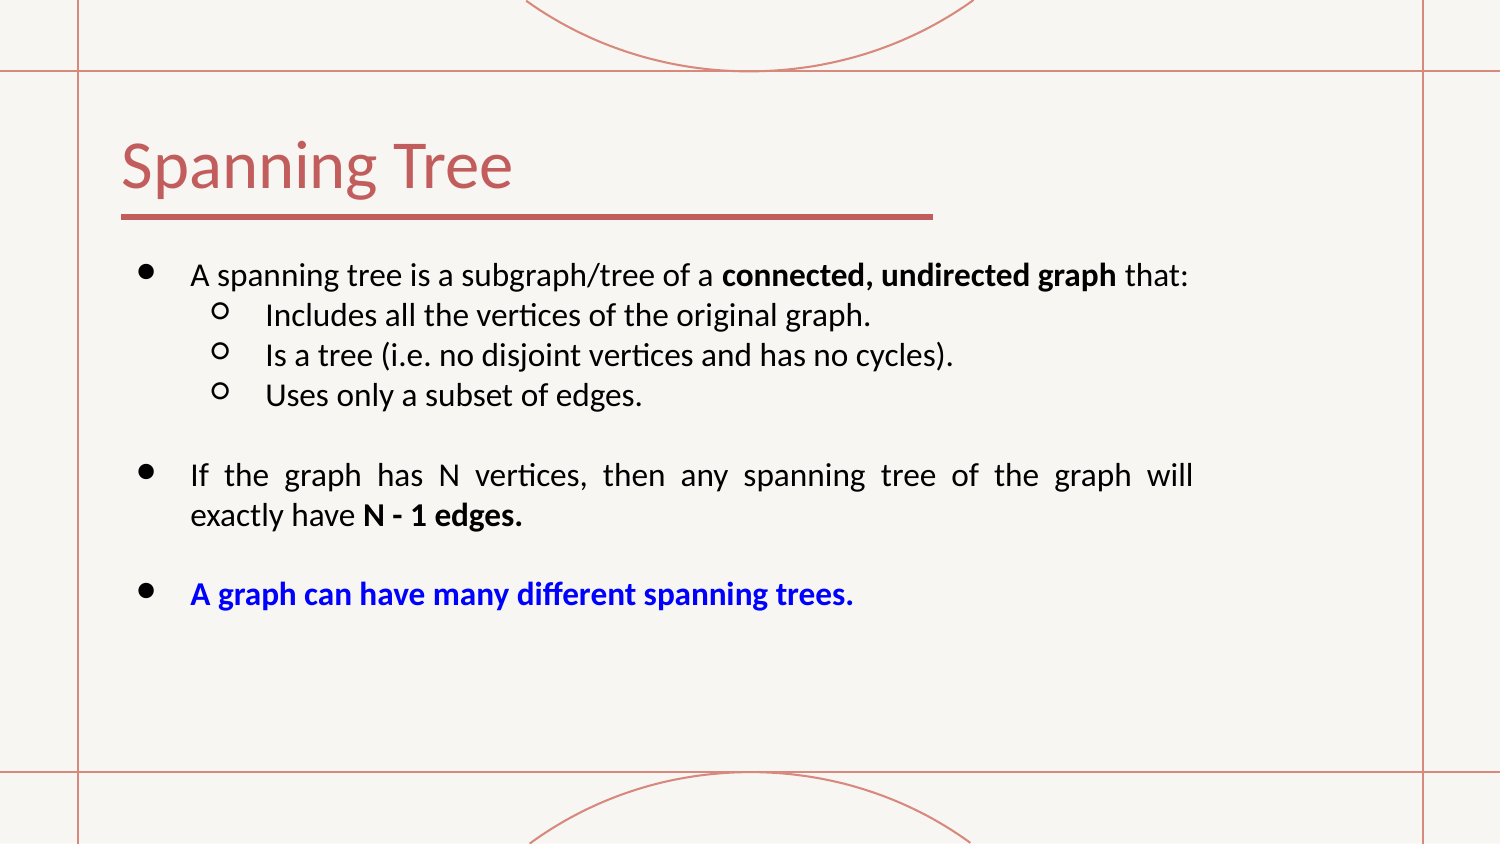

# Spanning Tree
A spanning tree is a subgraph/tree of a connected, undirected graph that:
Includes all the vertices of the original graph.
Is a tree (i.e. no disjoint vertices and has no cycles).
Uses only a subset of edges.

If the graph has N vertices, then any spanning tree of the graph will exactly have N - 1 edges.

A graph can have many different spanning trees.